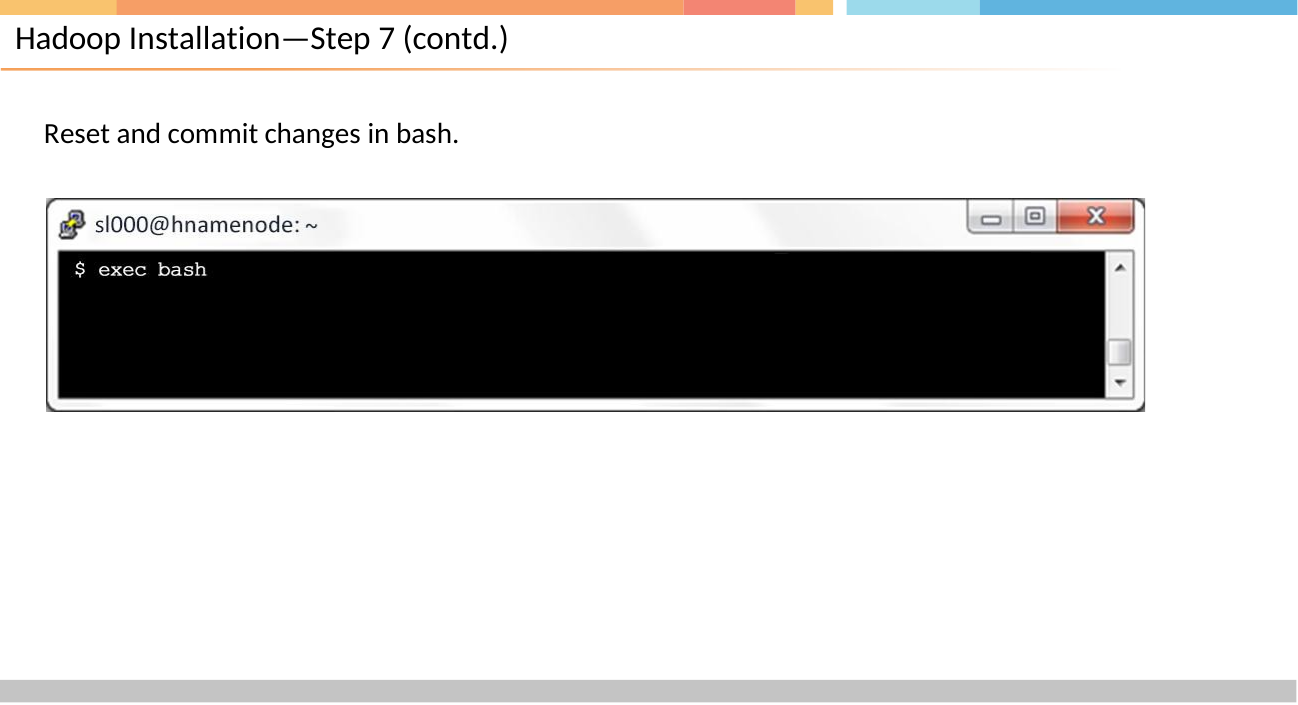

# Hadoop Installation—Step 7 (contd.)

Reset and commit changes in bash.